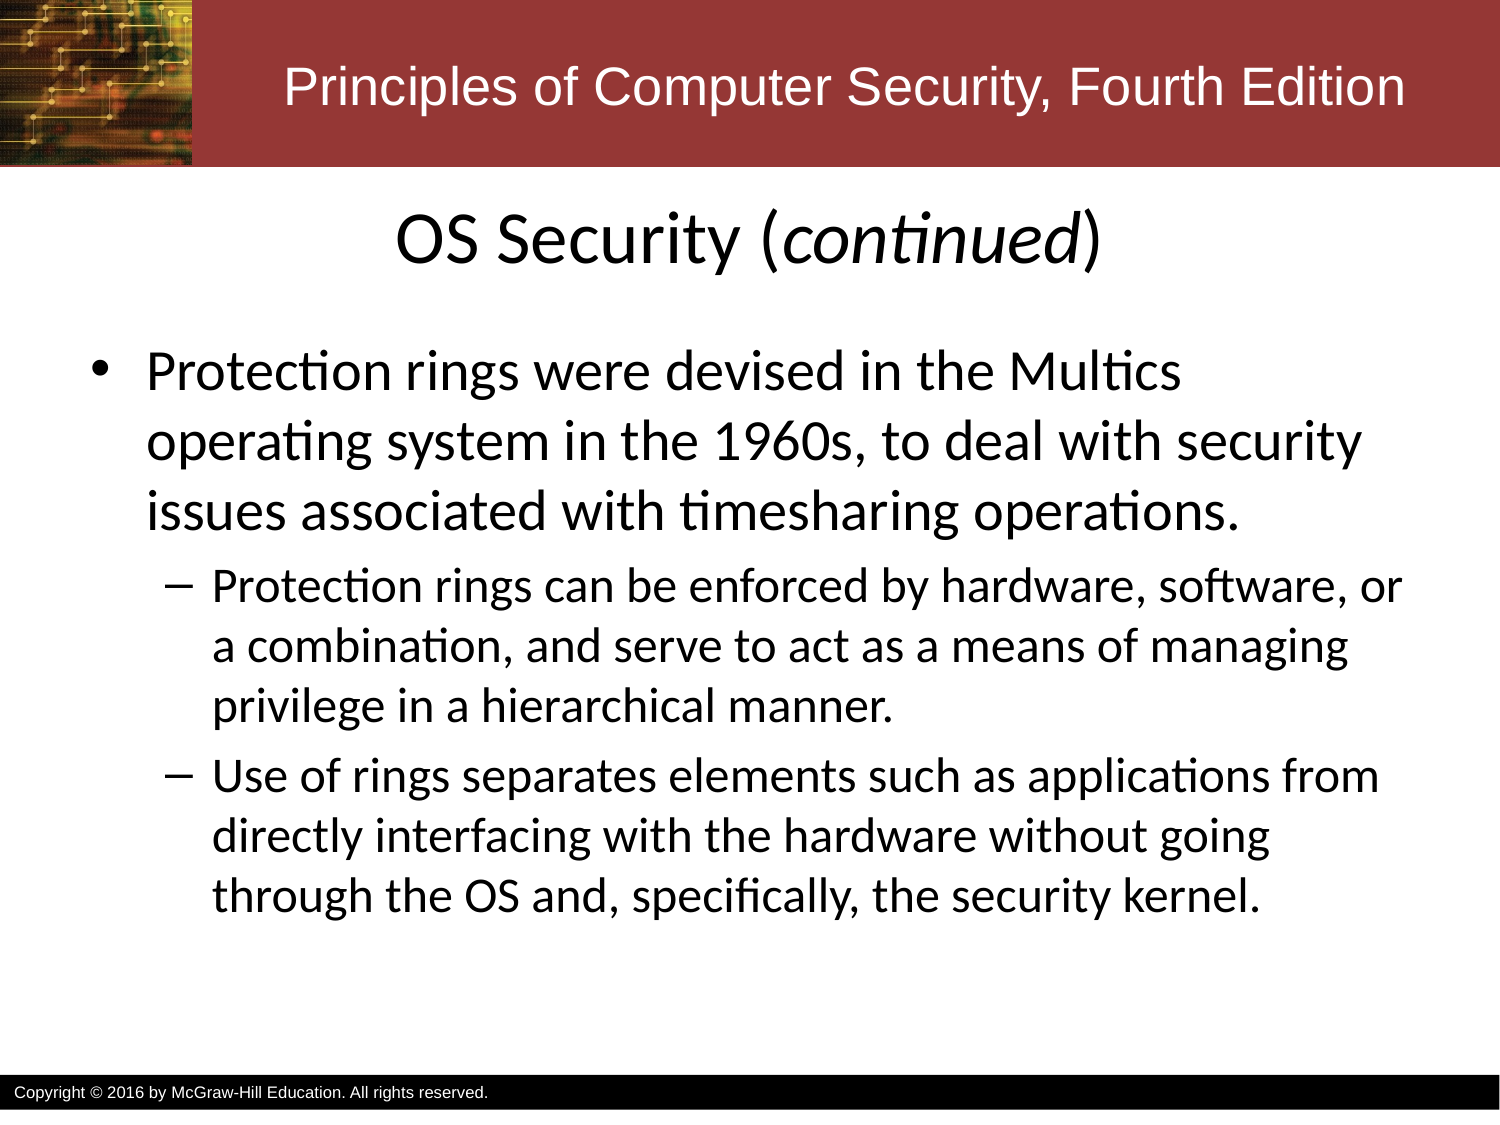

# OS Security (continued)
Protection rings were devised in the Multics operating system in the 1960s, to deal with security issues associated with timesharing operations.
Protection rings can be enforced by hardware, software, or a combination, and serve to act as a means of managing privilege in a hierarchical manner.
Use of rings separates elements such as applications from directly interfacing with the hardware without going through the OS and, specifically, the security kernel.